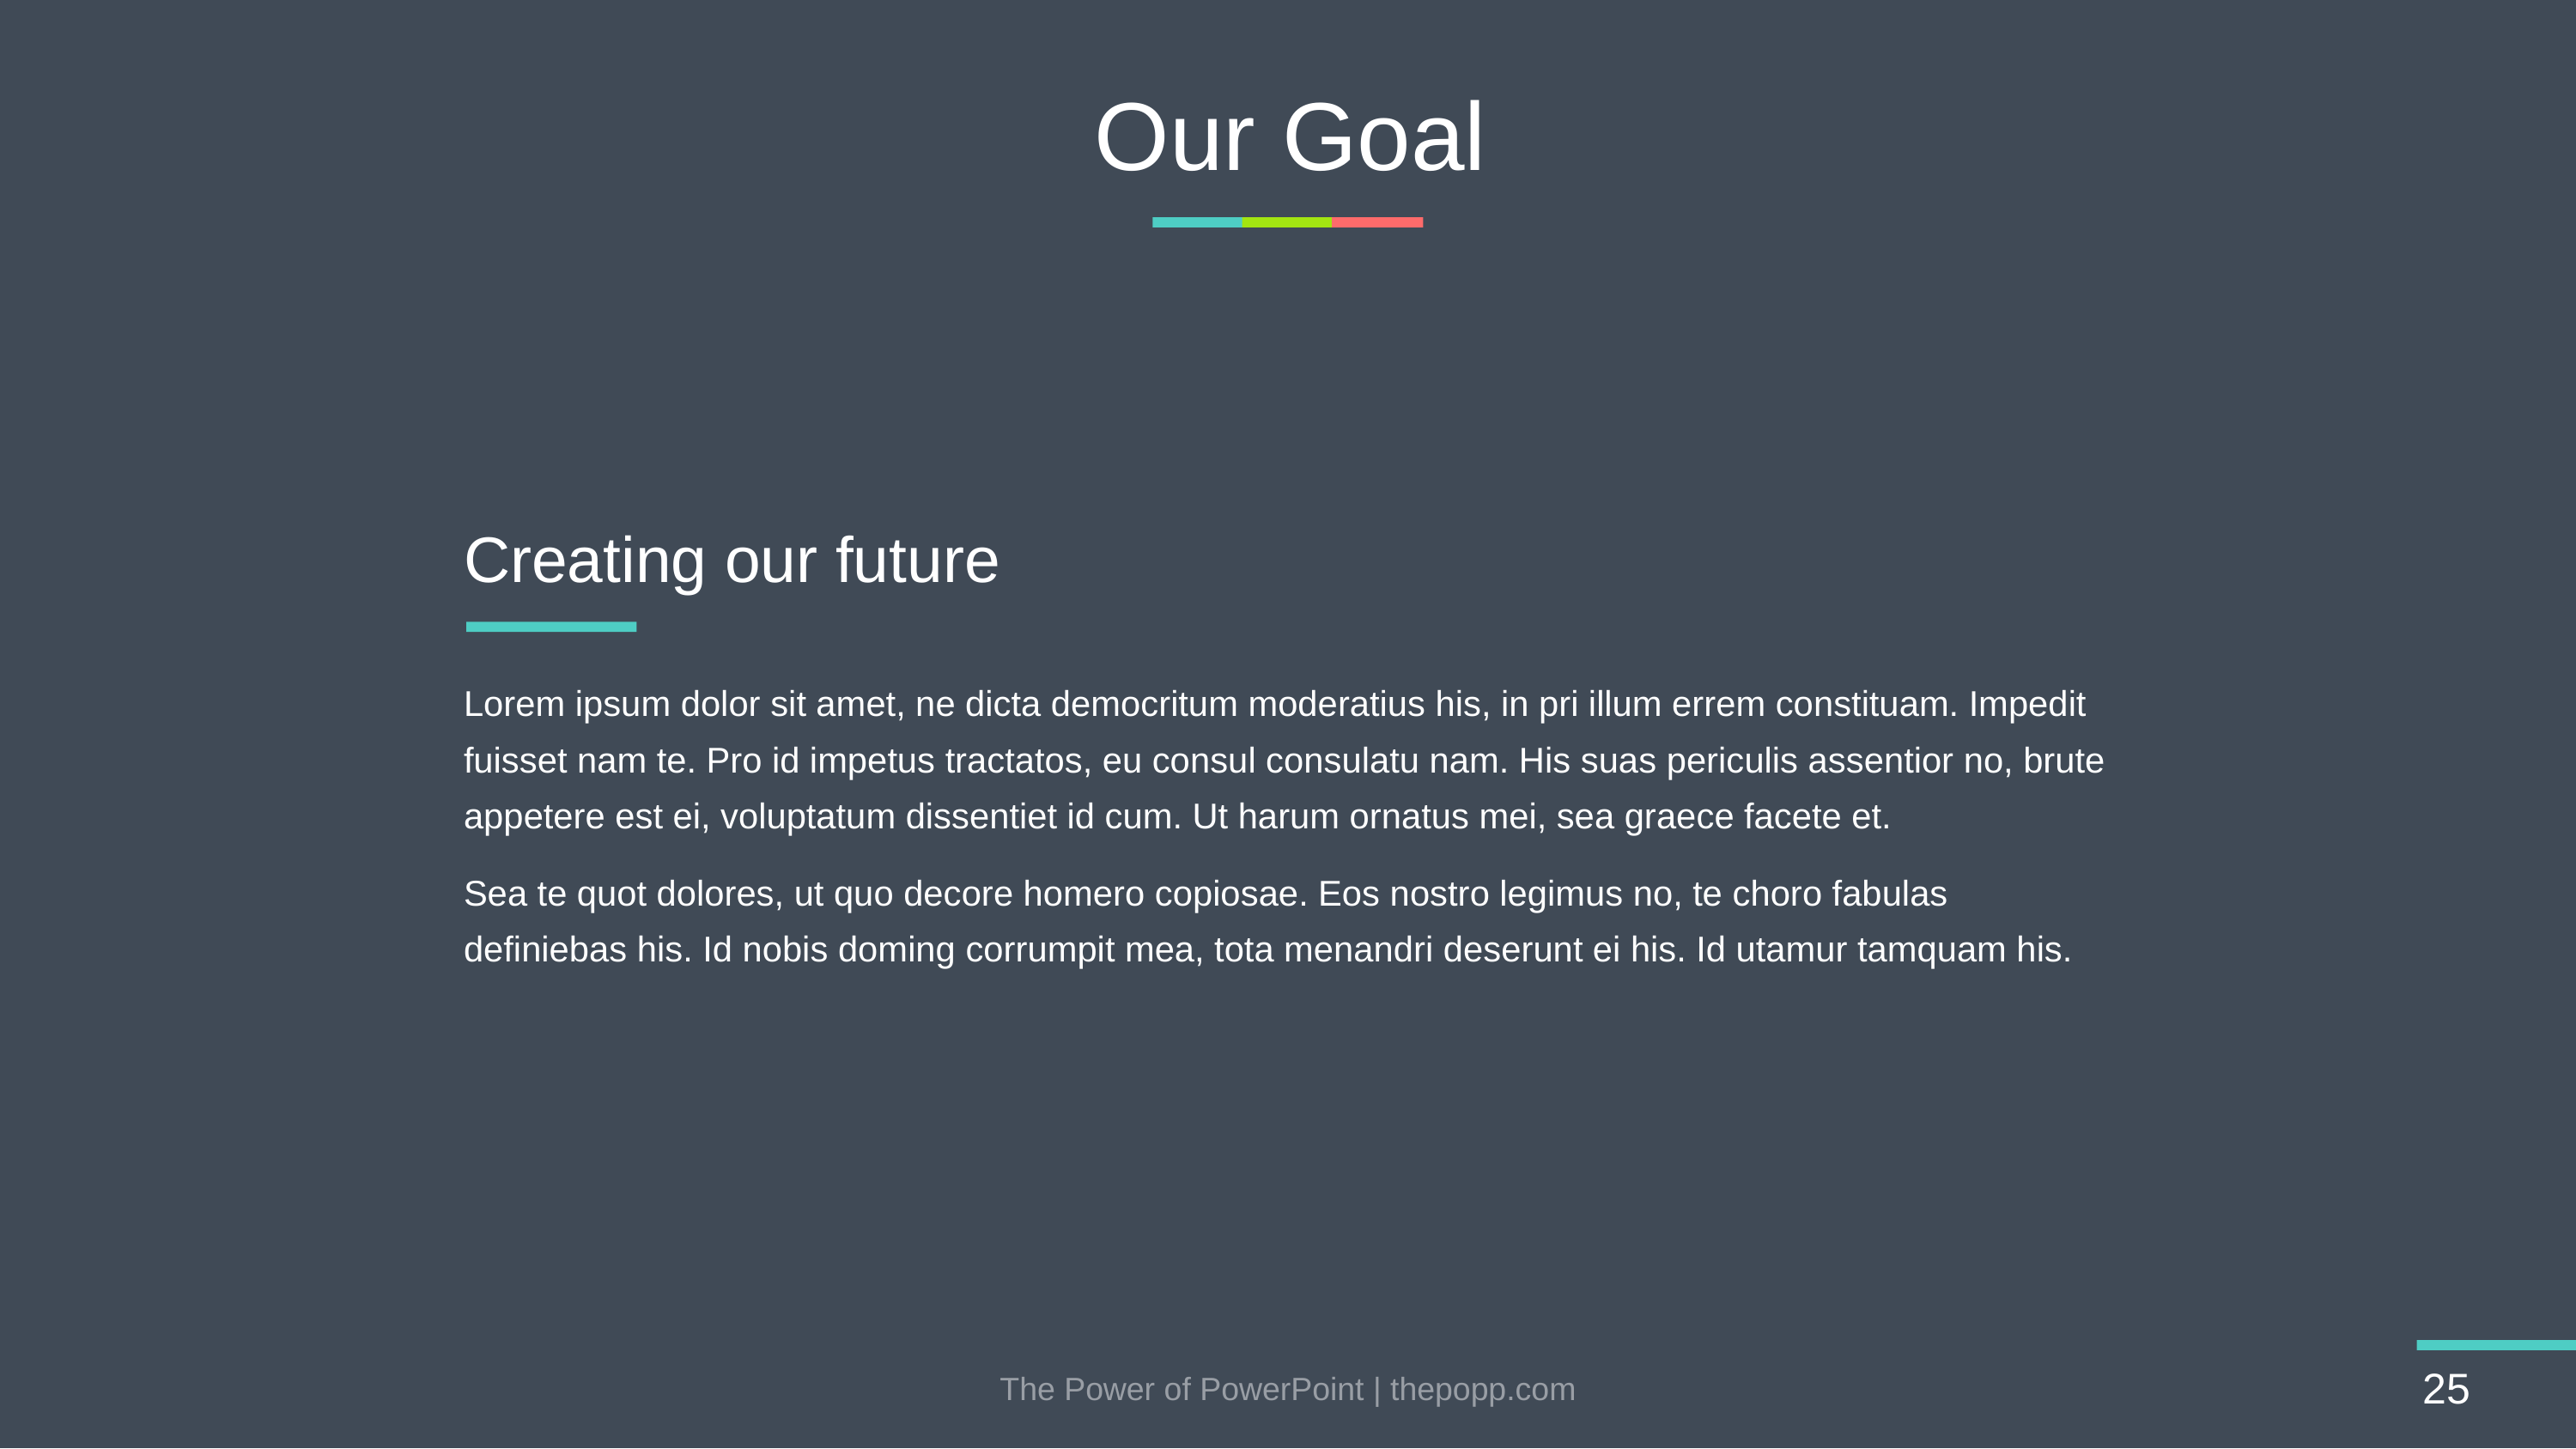

# Our Goal
Creating our future
Lorem ipsum dolor sit amet, ne dicta democritum moderatius his, in pri illum errem constituam. Impedit fuisset nam te. Pro id impetus tractatos, eu consul consulatu nam. His suas periculis assentior no, brute appetere est ei, voluptatum dissentiet id cum. Ut harum ornatus mei, sea graece facete et.
Sea te quot dolores, ut quo decore homero copiosae. Eos nostro legimus no, te choro fabulas definiebas his. Id nobis doming corrumpit mea, tota menandri deserunt ei his. Id utamur tamquam his.
The Power of PowerPoint | thepopp.com
25